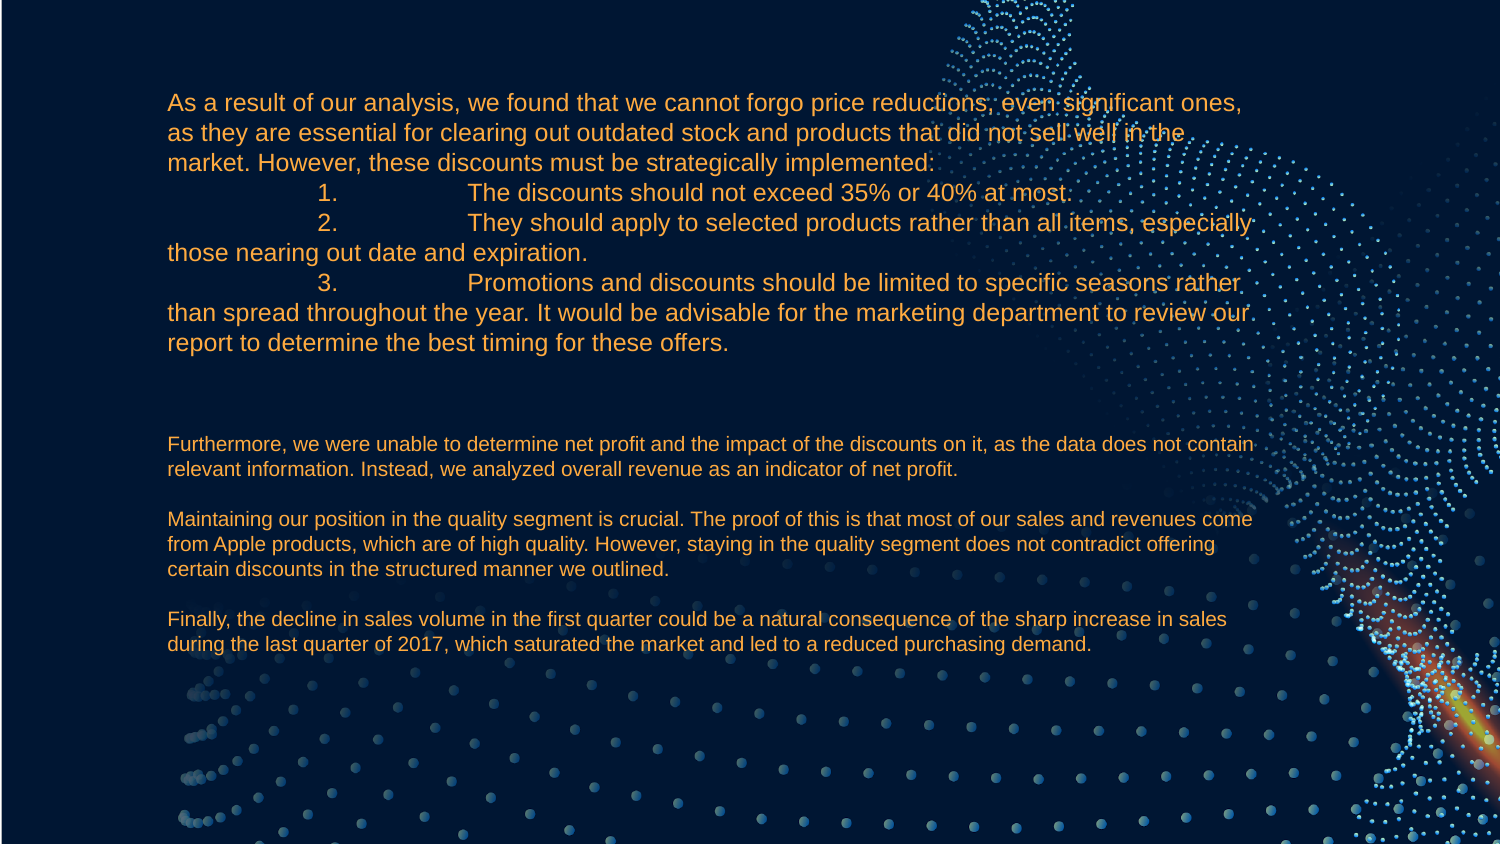

# As a result of our analysis, we found that we cannot forgo price reductions, even significant ones, as they are essential for clearing out outdated stock and products that did not sell well in the market. However, these discounts must be strategically implemented:
	1.	The discounts should not exceed 35% or 40% at most.
	2.	They should apply to selected products rather than all items, especially those nearing out date and expiration.
	3.	Promotions and discounts should be limited to specific seasons rather than spread throughout the year. It would be advisable for the marketing department to review our report to determine the best timing for these offers.

Furthermore, we were unable to determine net profit and the impact of the discounts on it, as the data does not contain relevant information. Instead, we analyzed overall revenue as an indicator of net profit.

Maintaining our position in the quality segment is crucial. The proof of this is that most of our sales and revenues come from Apple products, which are of high quality. However, staying in the quality segment does not contradict offering certain discounts in the structured manner we outlined.

Finally, the decline in sales volume in the first quarter could be a natural consequence of the sharp increase in sales during the last quarter of 2017, which saturated the market and led to a reduced purchasing demand.